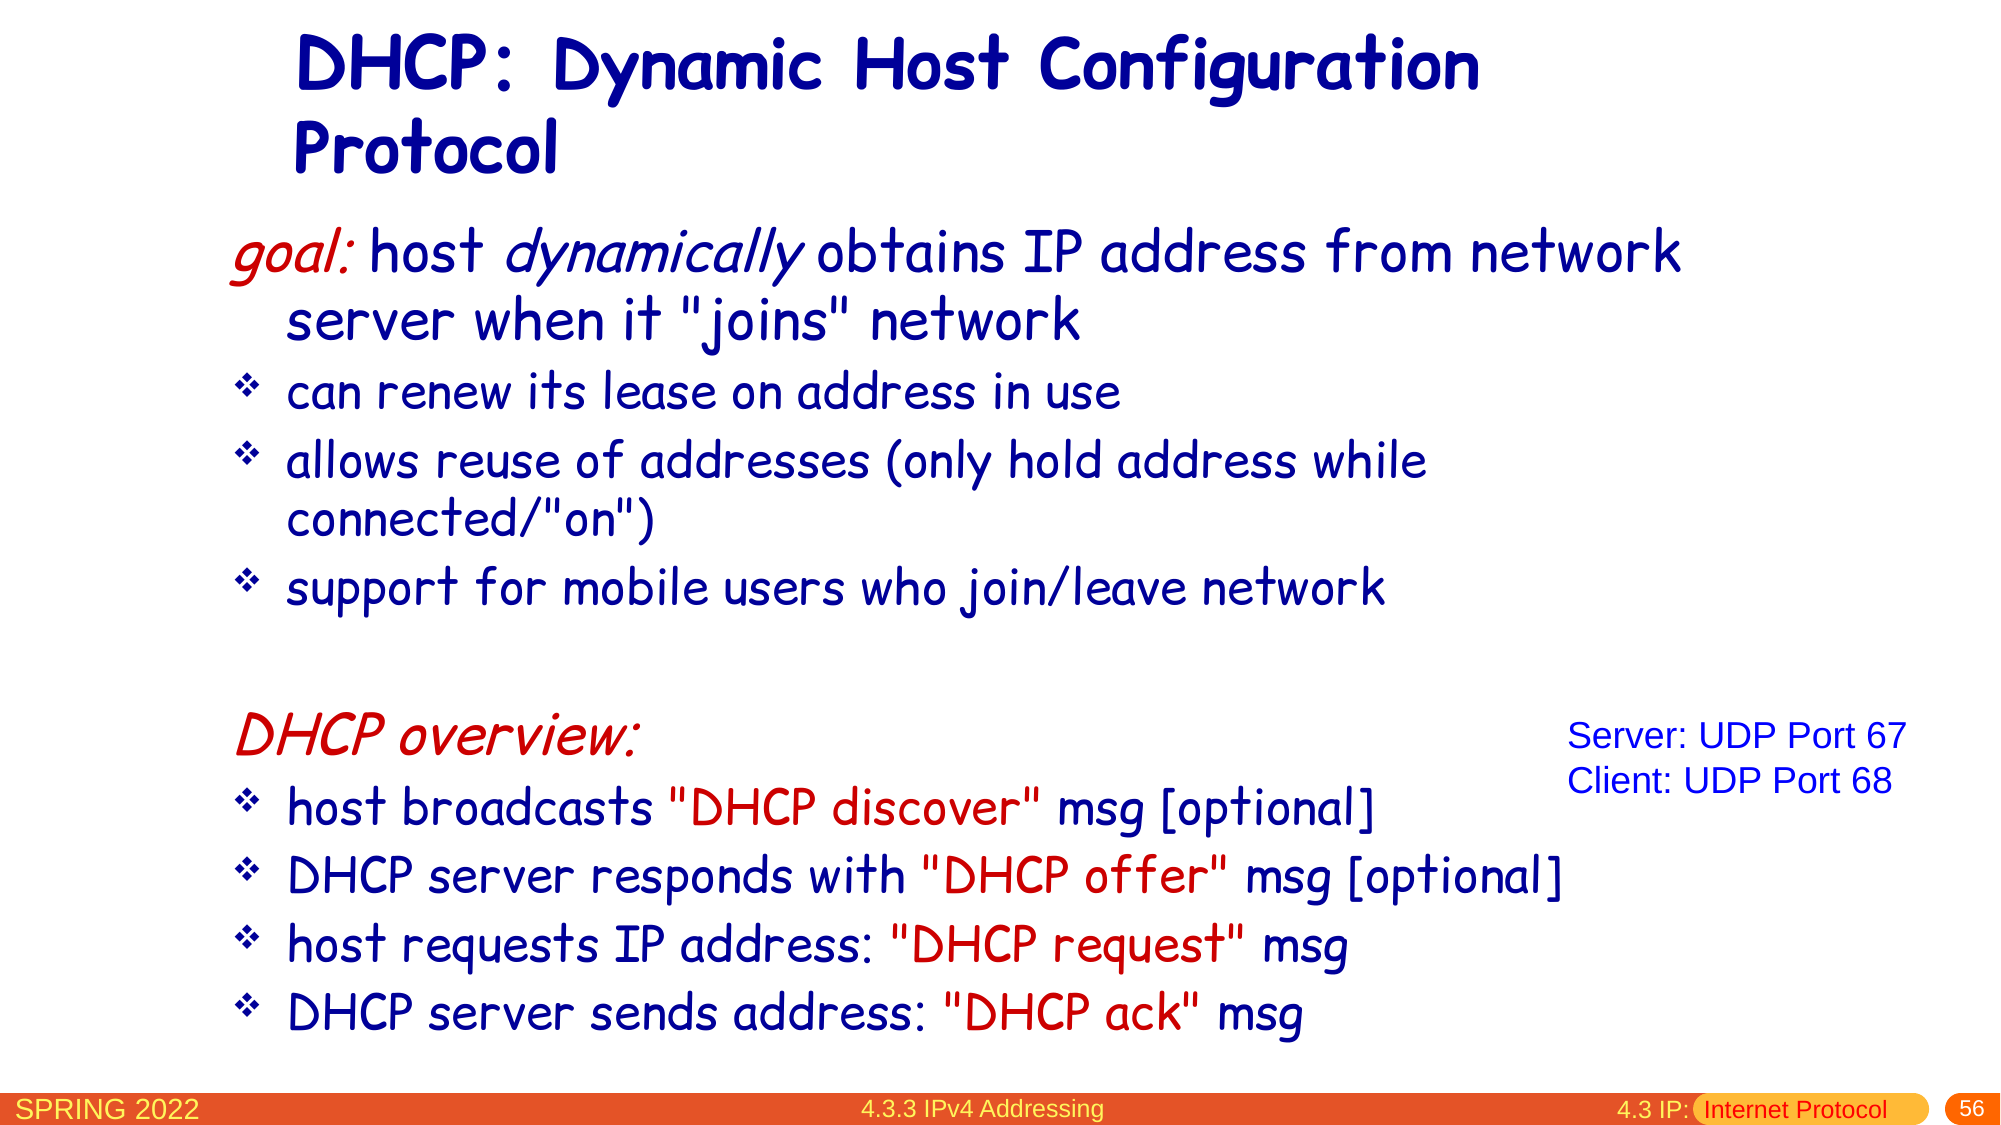

# DHCP: Dynamic Host Configuration Protocol
goal: host dynamically obtains IP address from network server when it "joins" network
can renew its lease on address in use
allows reuse of addresses (only hold address while connected/"on")
support for mobile users who join/leave network

DHCP overview:
host broadcasts "DHCP discover" msg [optional]
DHCP server responds with "DHCP offer" msg [optional]
host requests IP address: "DHCP request" msg
DHCP server sends address: "DHCP ack" msg
Server: UDP Port 67
Client: UDP Port 68
4.3.3 IPv4 Addressing
4.3 IP:  Internet Protocol